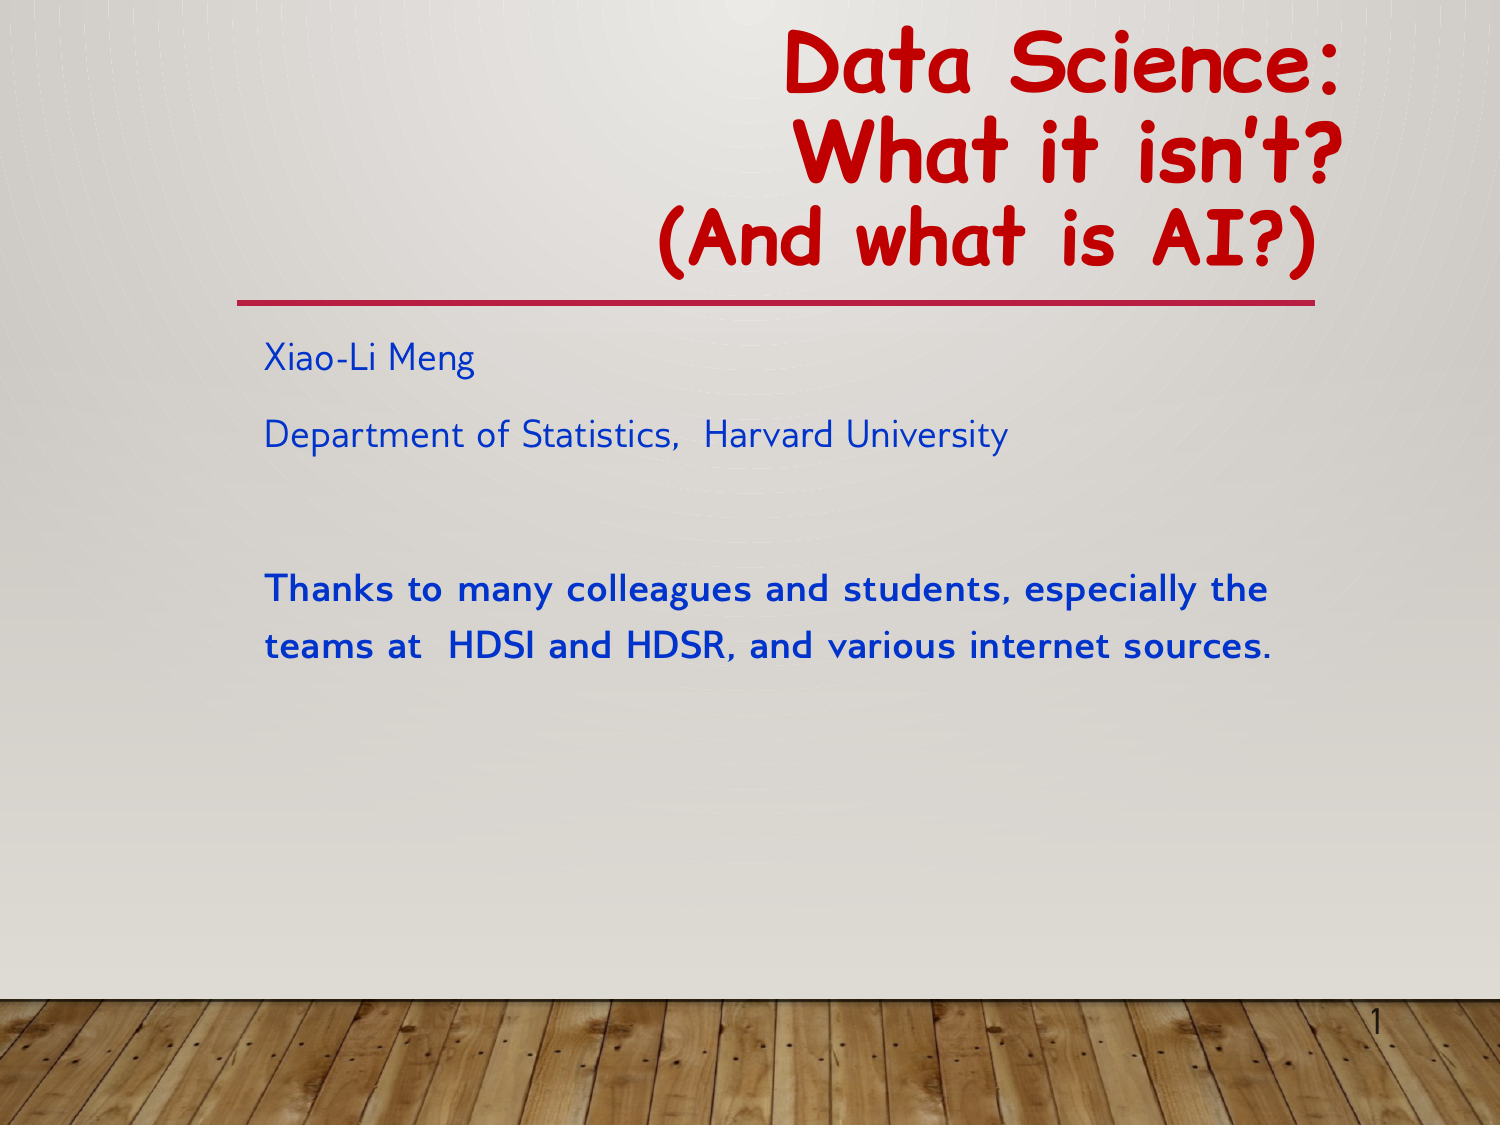

# Data Science: What it isn’t? (And what is AI?)
Xiao-Li Meng
Department of Statistics,  Harvard University

Thanks to many colleagues and students, especially the teams at  HDSI and HDSR, and various internet sources.
1